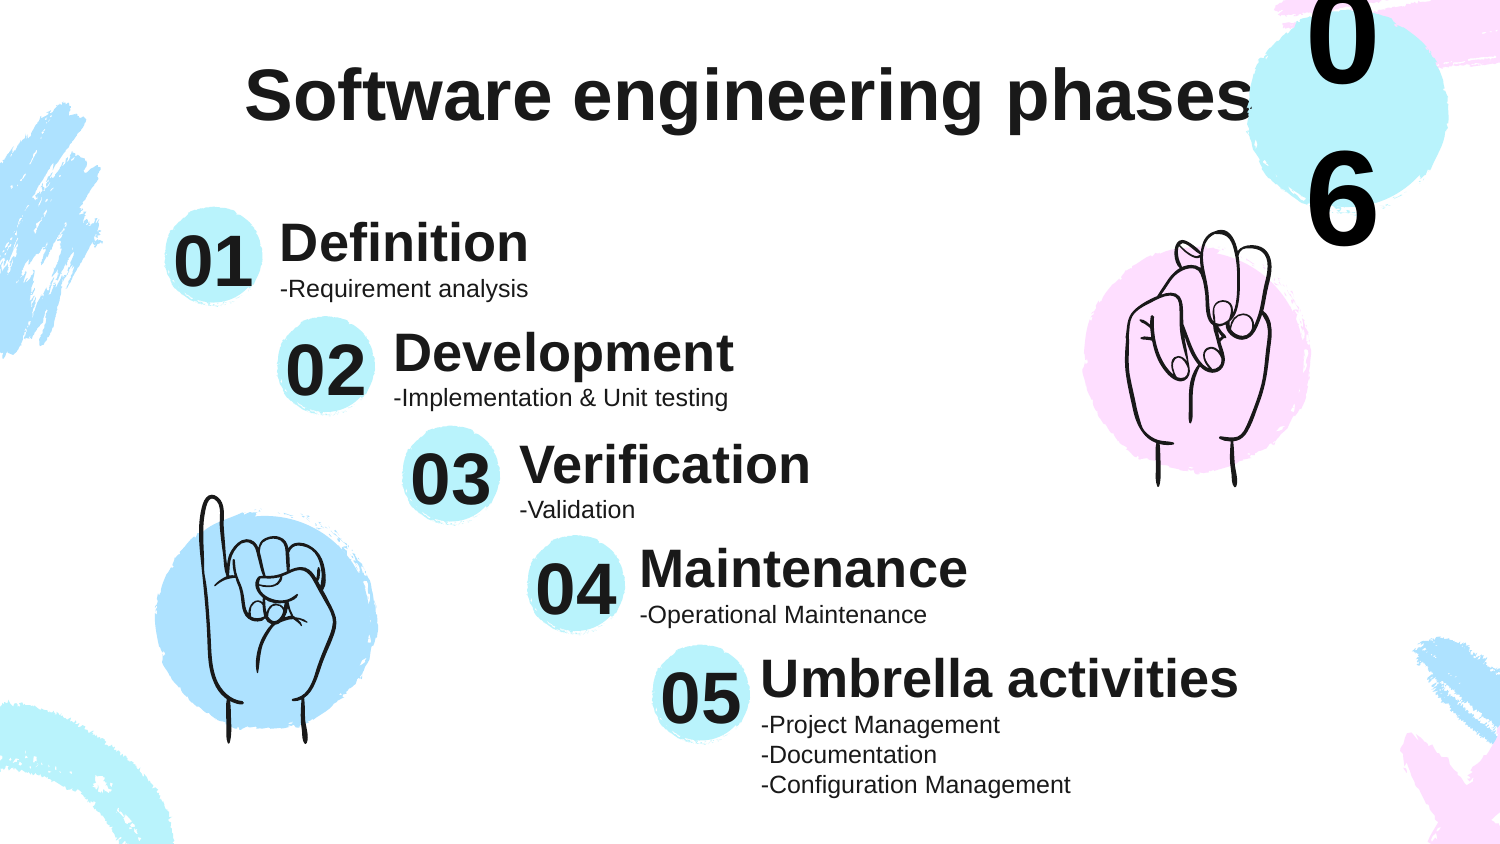

06
# Software engineering phases

Definition
-Requirement analysis

01
Development
-Implementation & Unit testing

02

Verification
-Validation
03

Maintenance
-Operational Maintenance
04
Umbrella activities
-Project Management
-Documentation
-Configuration Management

05